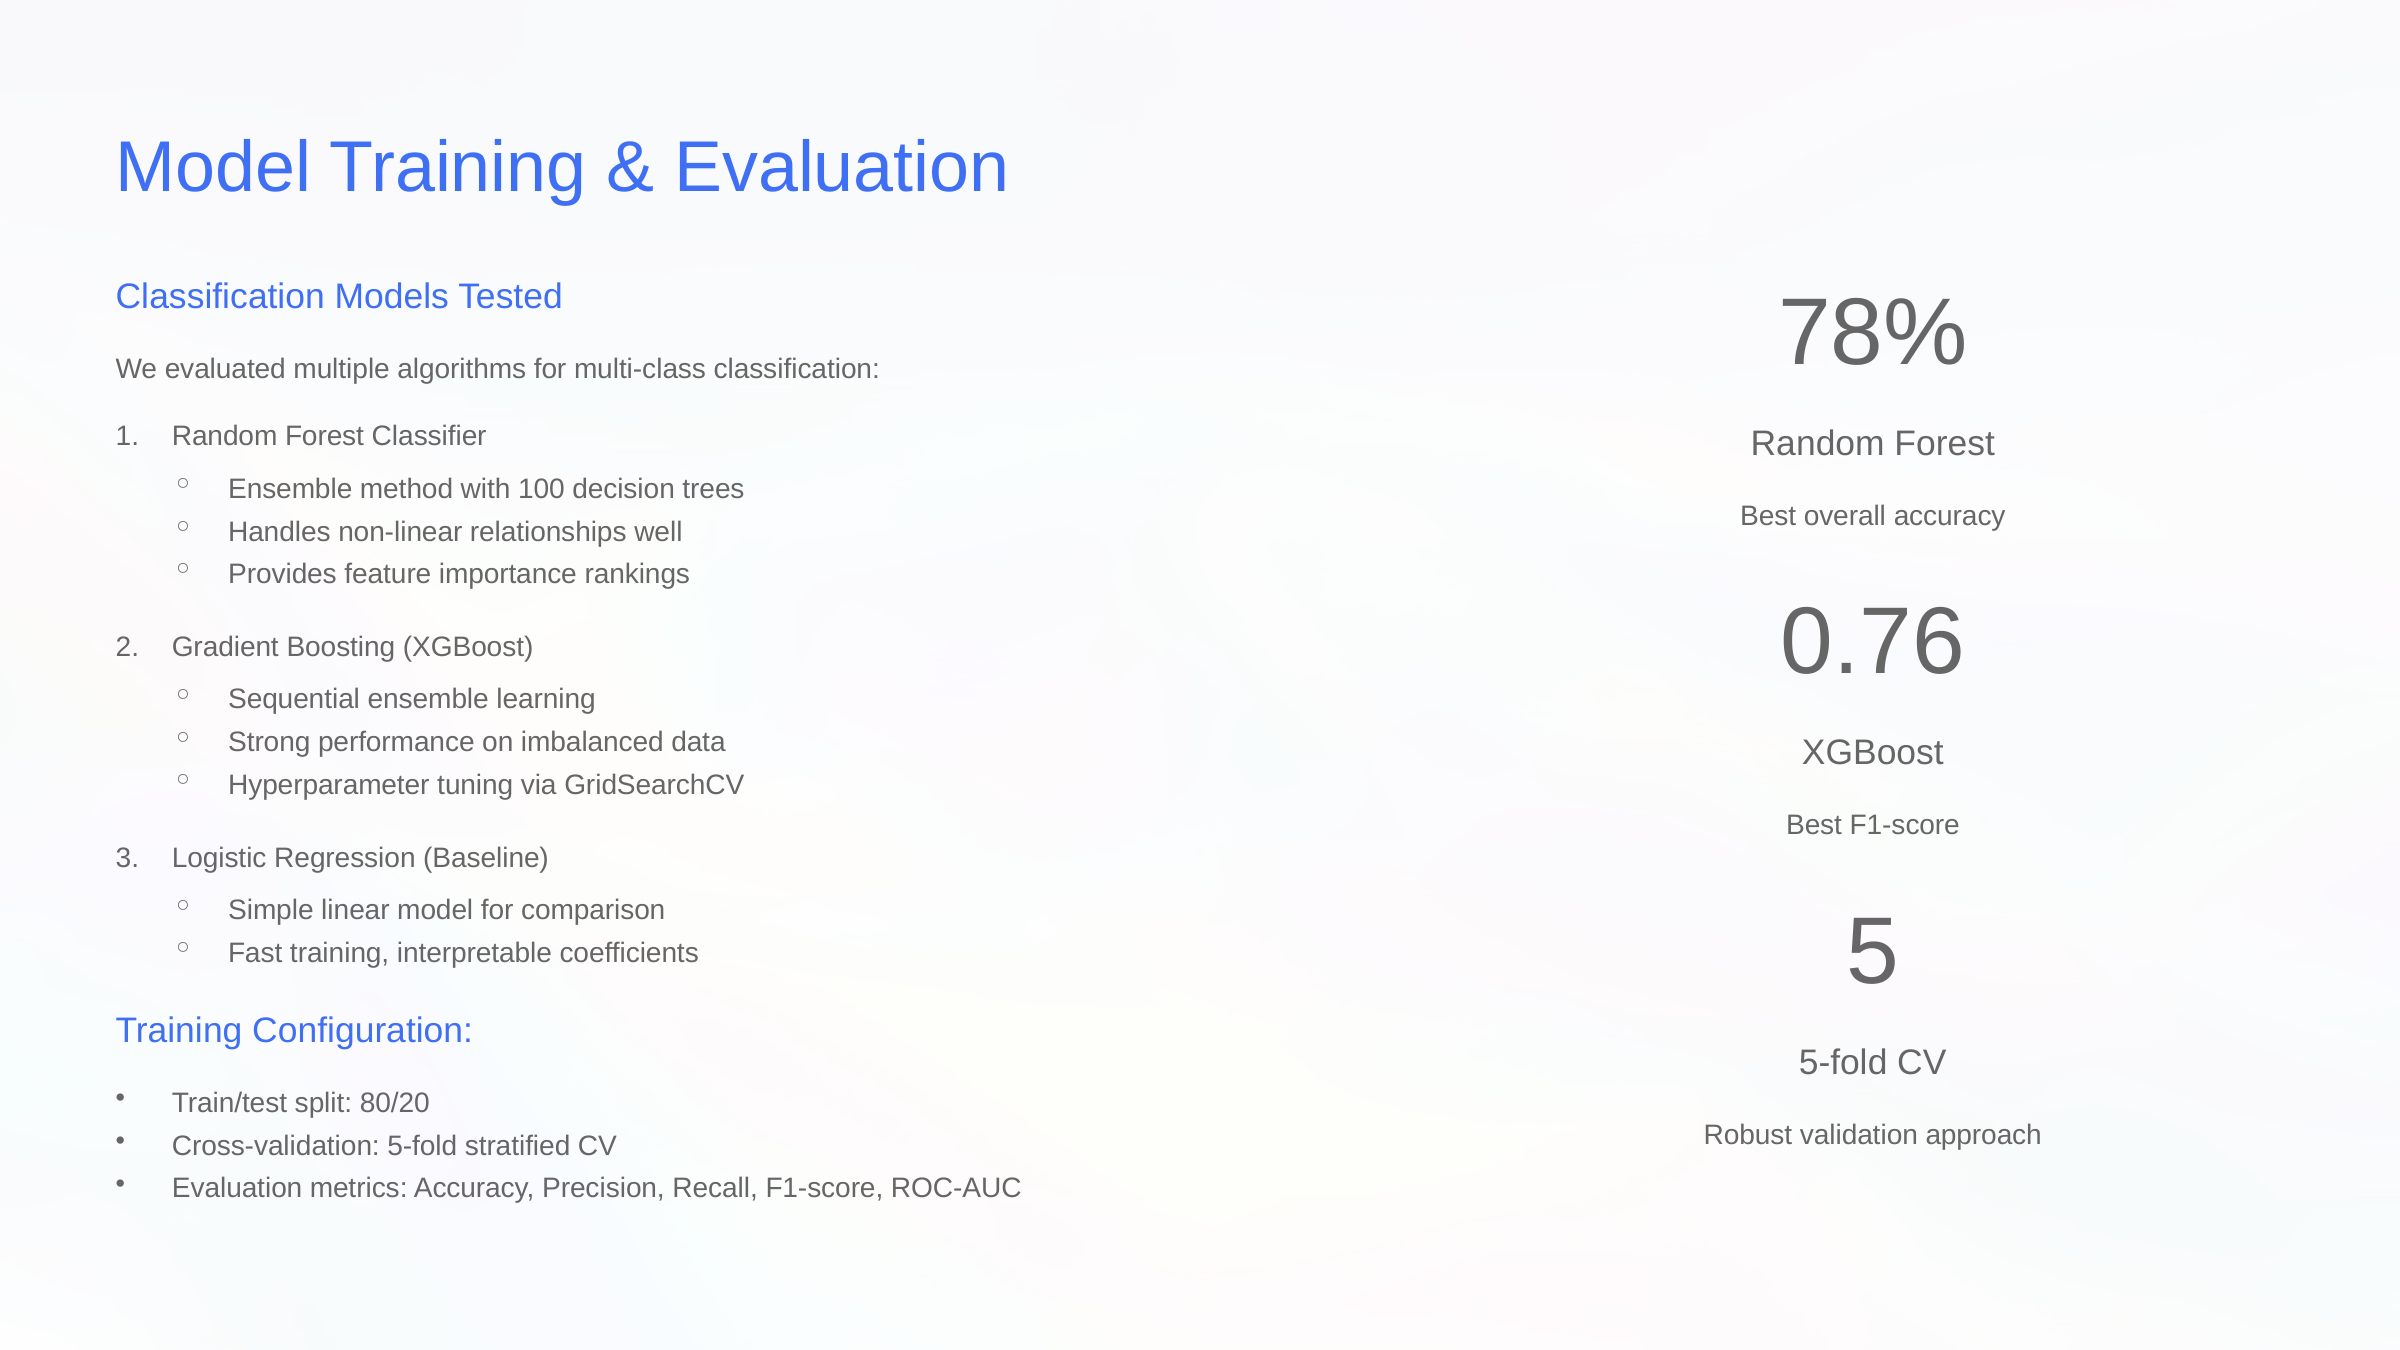

Model Training & Evaluation
Classification Models Tested
78%
We evaluated multiple algorithms for multi-class classification:
Random Forest Classifier
Random Forest
Ensemble method with 100 decision trees
Handles non-linear relationships well
Provides feature importance rankings
Best overall accuracy
0.76
Gradient Boosting (XGBoost)
Sequential ensemble learning
Strong performance on imbalanced data
Hyperparameter tuning via GridSearchCV
XGBoost
Best F1-score
Logistic Regression (Baseline)
Simple linear model for comparison
Fast training, interpretable coefficients
5
Training Configuration:
5-fold CV
Train/test split: 80/20
Cross-validation: 5-fold stratified CV
Evaluation metrics: Accuracy, Precision, Recall, F1-score, ROC-AUC
Robust validation approach